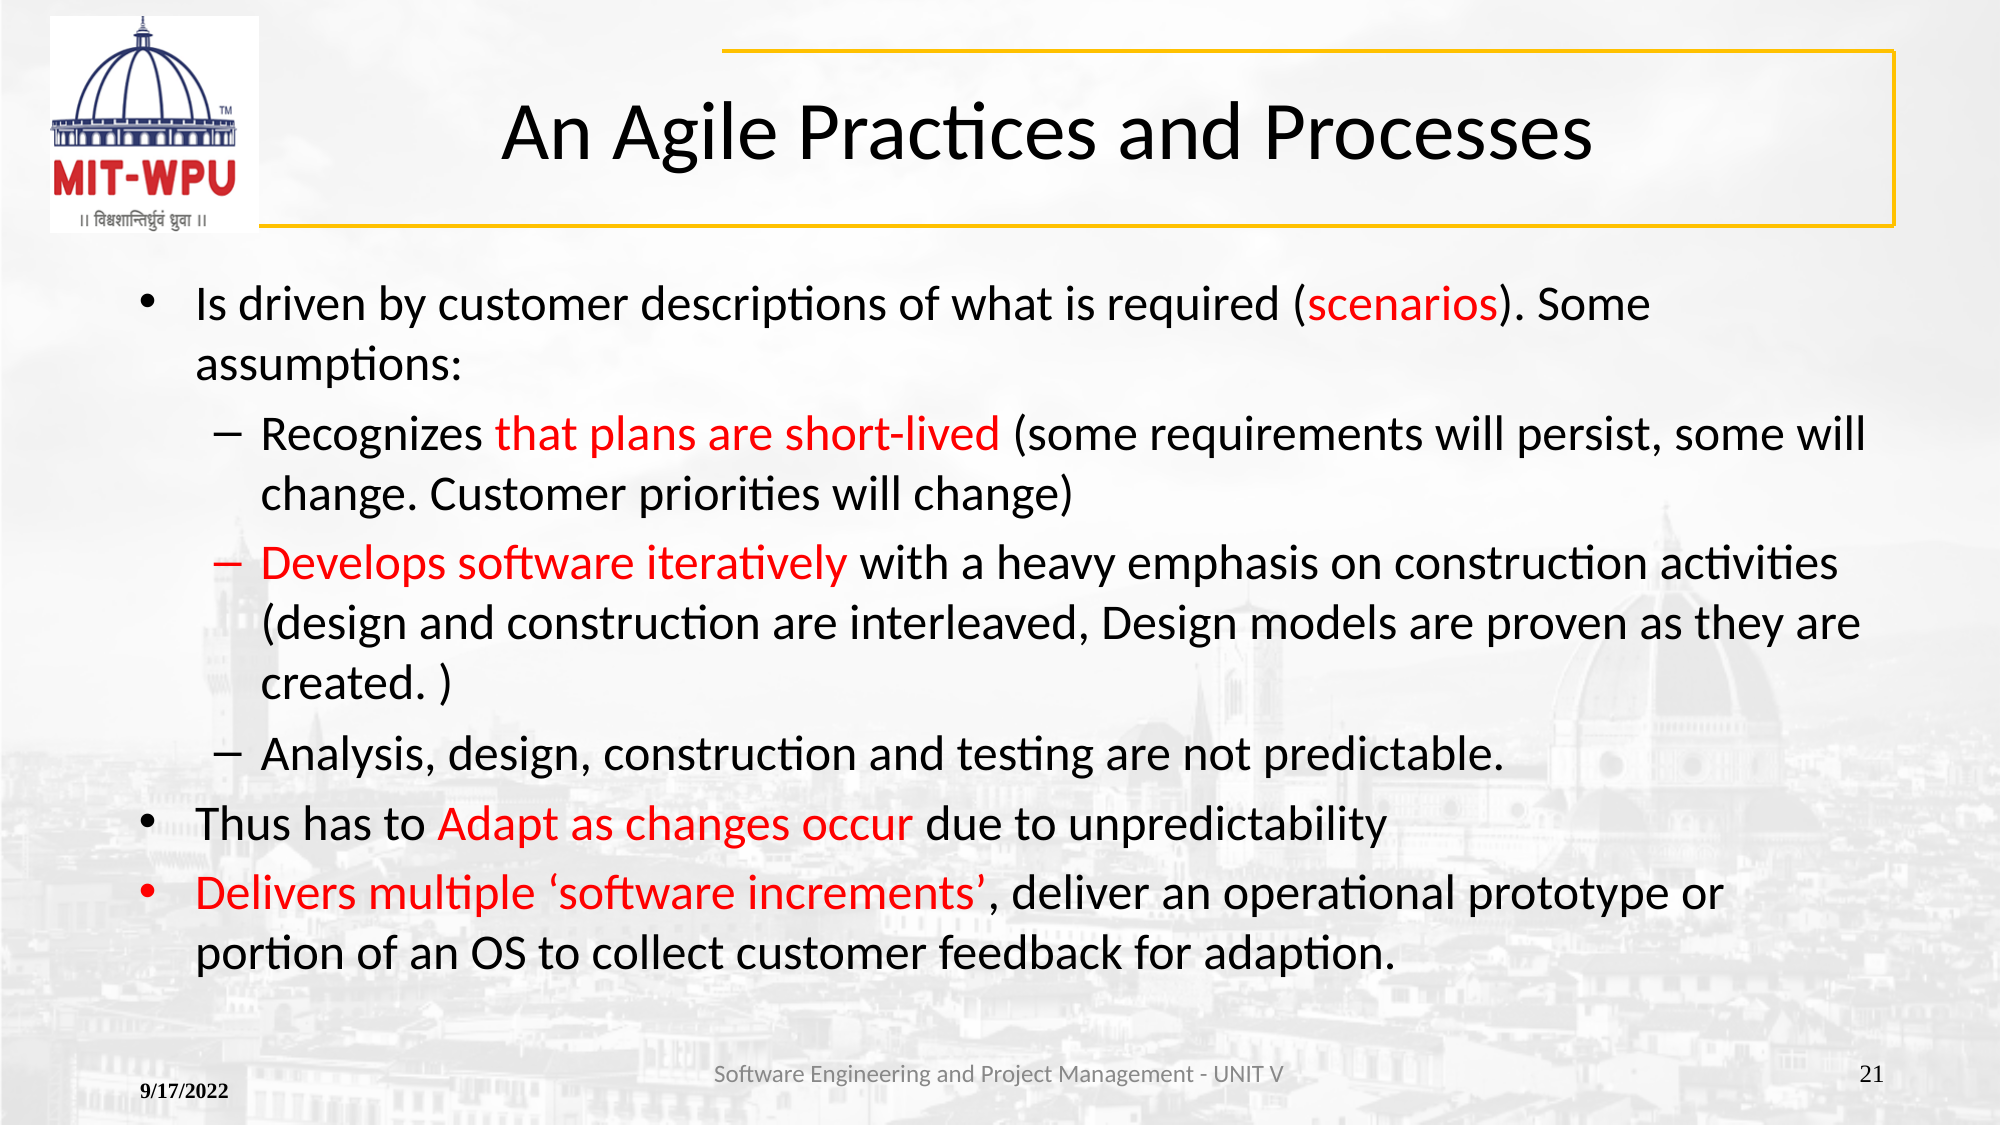

# An Agile Practices and Processes
Is driven by customer descriptions of what is required (scenarios). Some assumptions:
Recognizes that plans are short-lived (some requirements will persist, some will change. Customer priorities will change)
Develops software iteratively with a heavy emphasis on construction activities (design and construction are interleaved, Design models are proven as they are created. )
Analysis, design, construction and testing are not predictable.
Thus has to Adapt as changes occur due to unpredictability
Delivers multiple ‘software increments’, deliver an operational prototype or portion of an OS to collect customer feedback for adaption.

Software Engineering and Project Management - UNIT V
21
9/17/2022